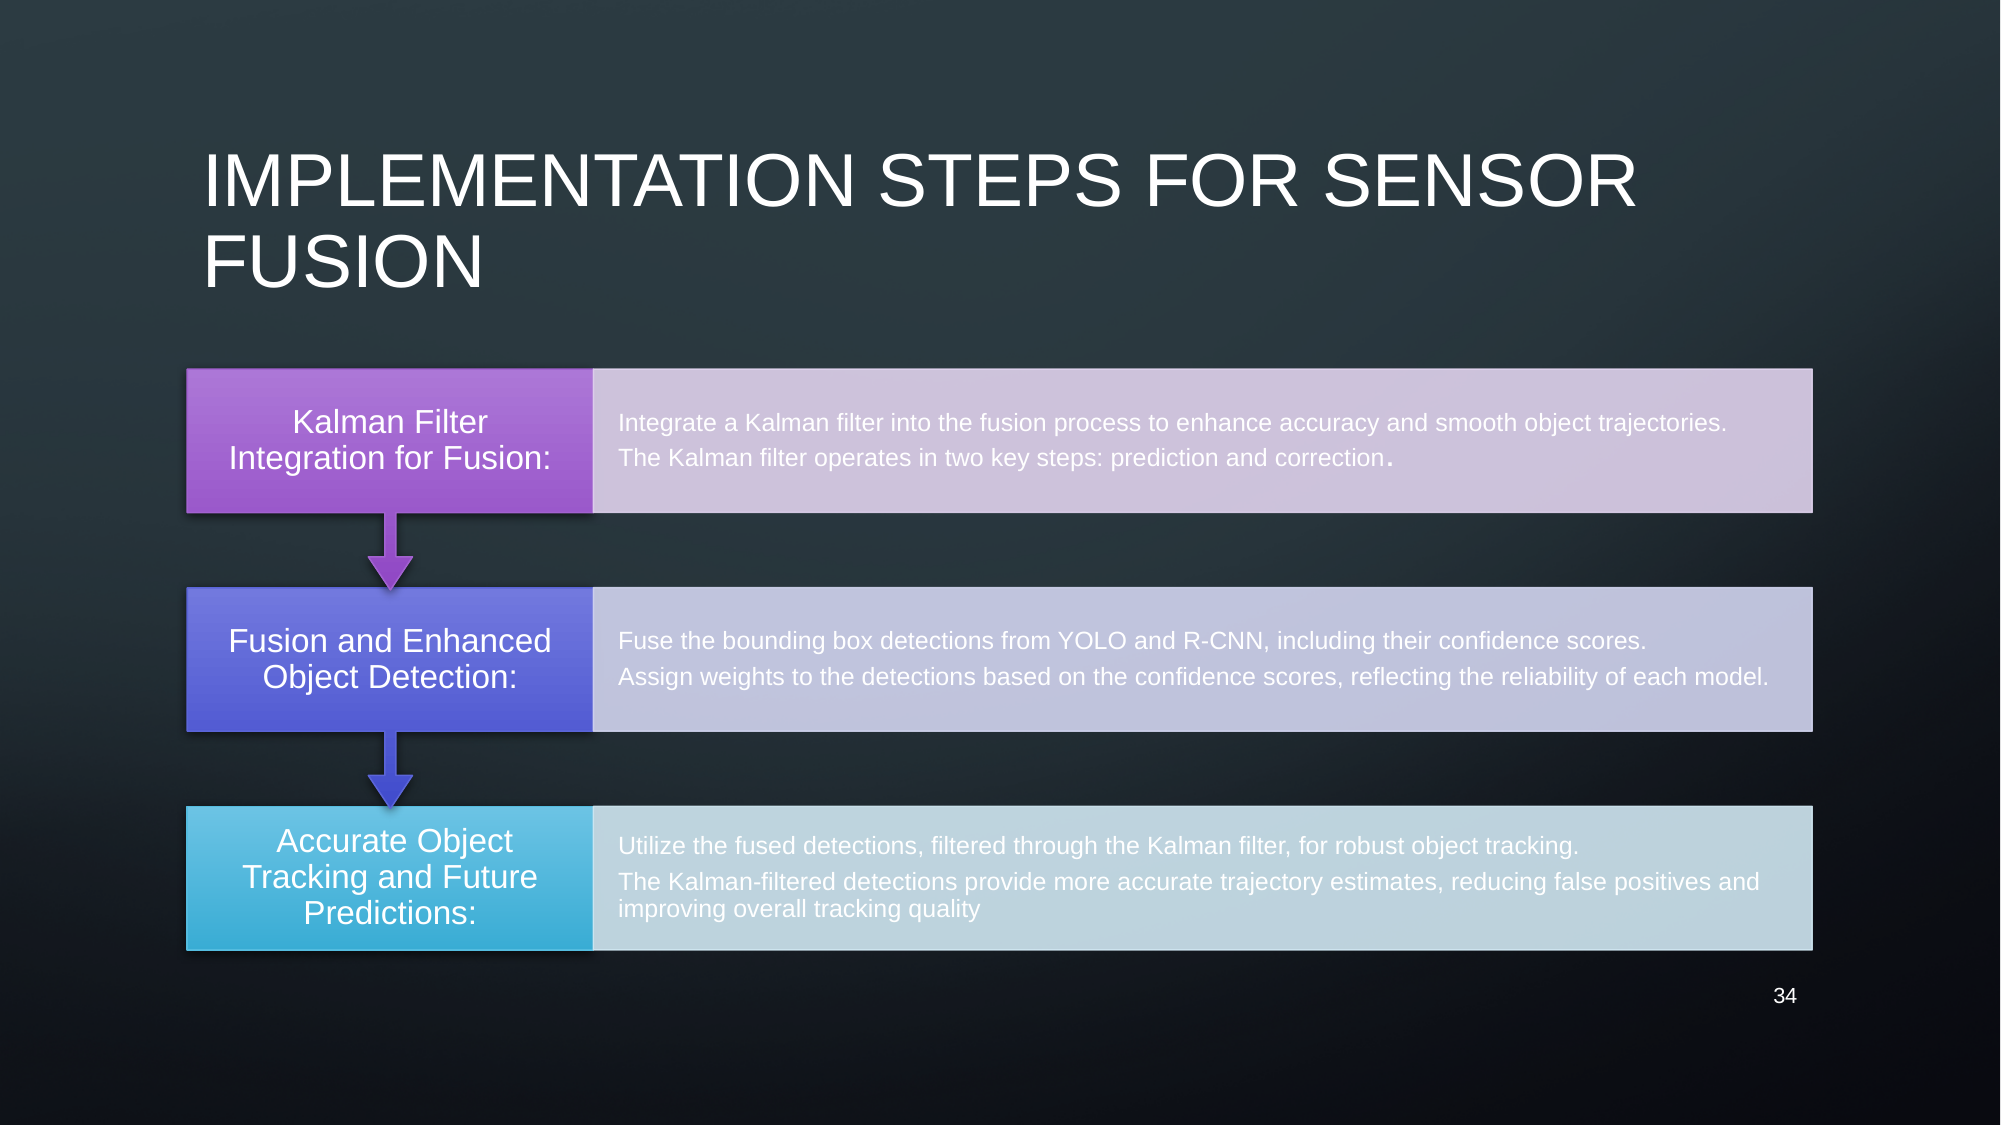

# Implementation Steps for sensor fusion
 Accurate Object Tracking and Future Predictions:
Utilize the fused detections, filtered through the Kalman filter, for robust object tracking.
The Kalman-filtered detections provide more accurate trajectory estimates, reducing false positives and improving overall tracking quality
Fusion and Enhanced Object Detection:
Fuse the bounding box detections from YOLO and R-CNN, including their confidence scores.
Assign weights to the detections based on the confidence scores, reflecting the reliability of each model.
Kalman Filter Integration for Fusion:
Integrate a Kalman filter into the fusion process to enhance accuracy and smooth object trajectories.
The Kalman filter operates in two key steps: prediction and correction.
34